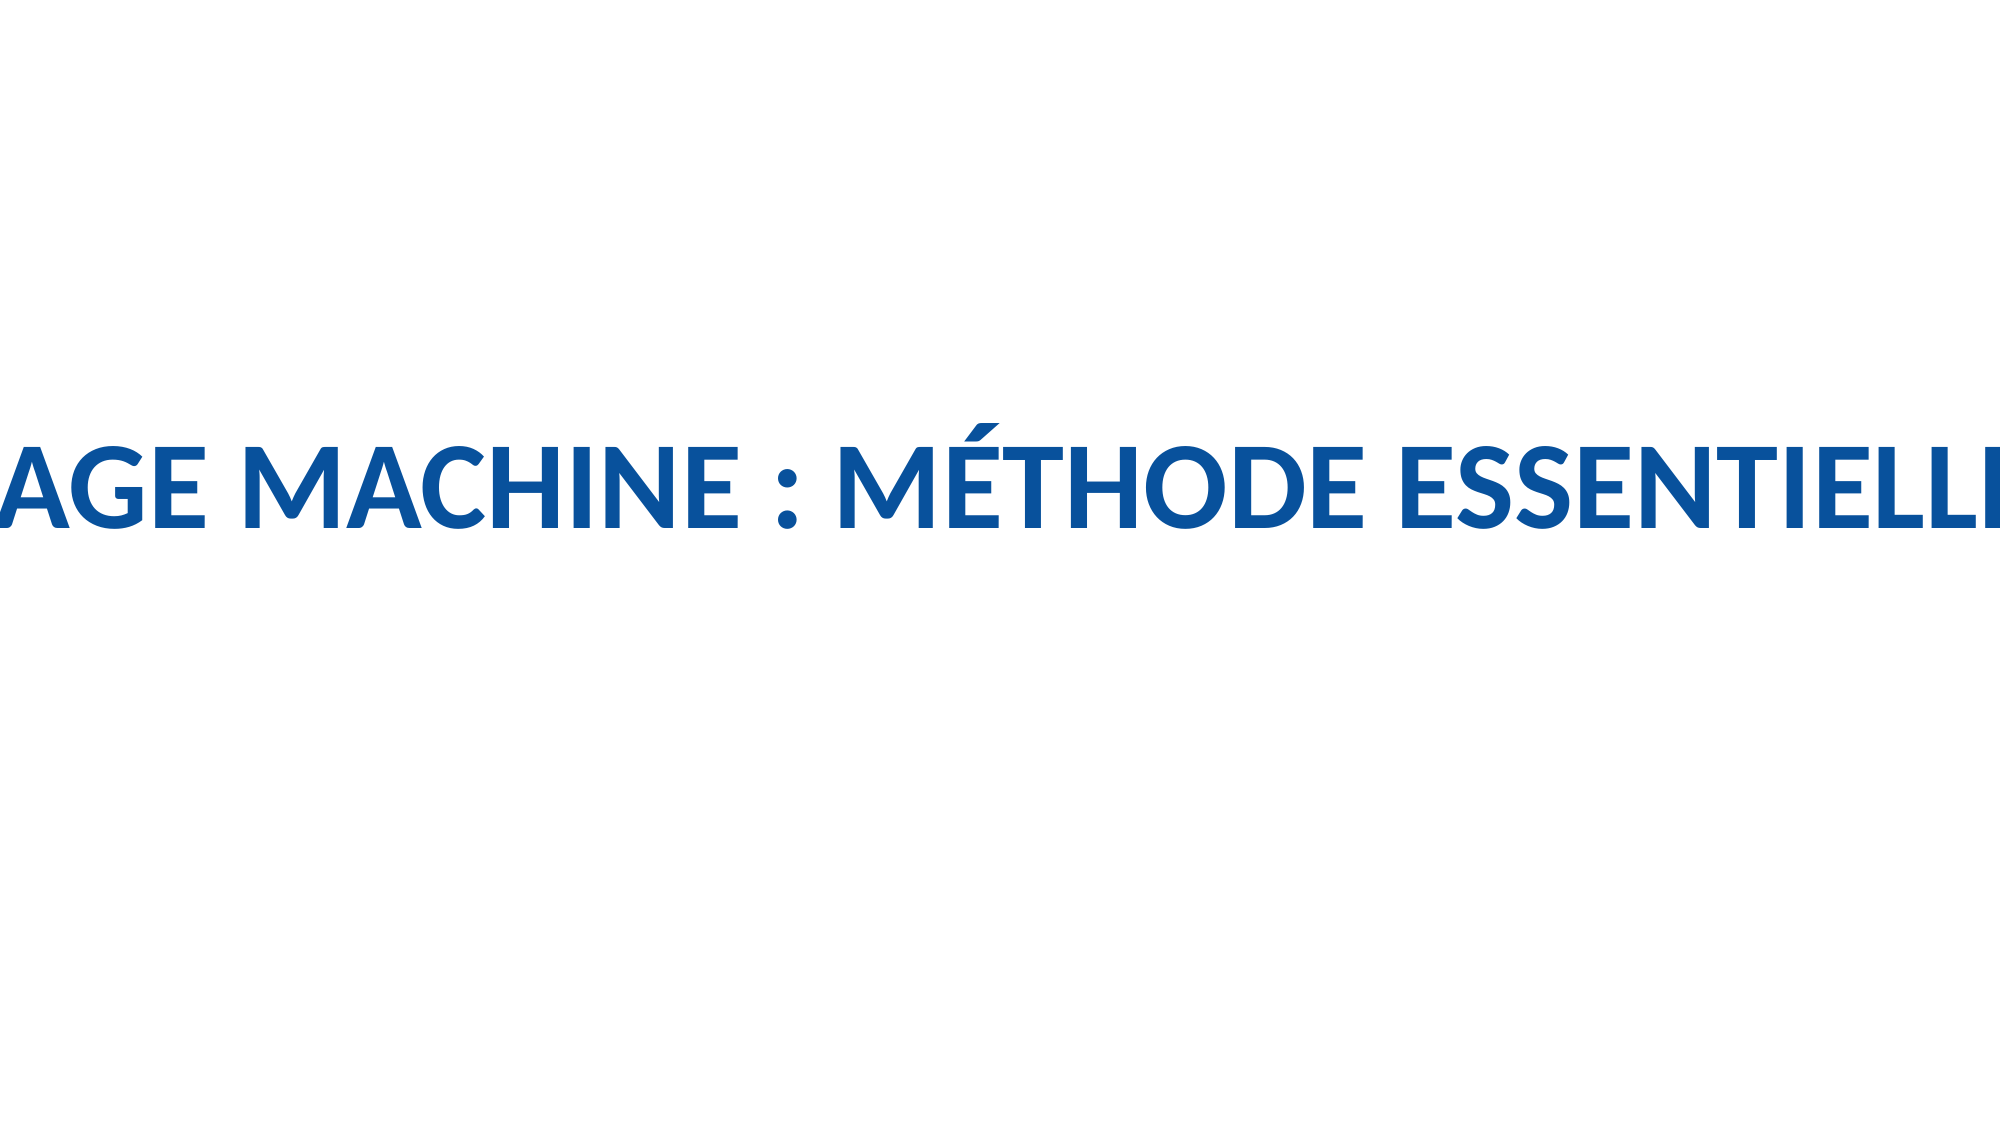

1.2.2. APPRENTISSAGE MACHINE : MÉTHODE ESSENTIELLEMENT INDUCTIVE